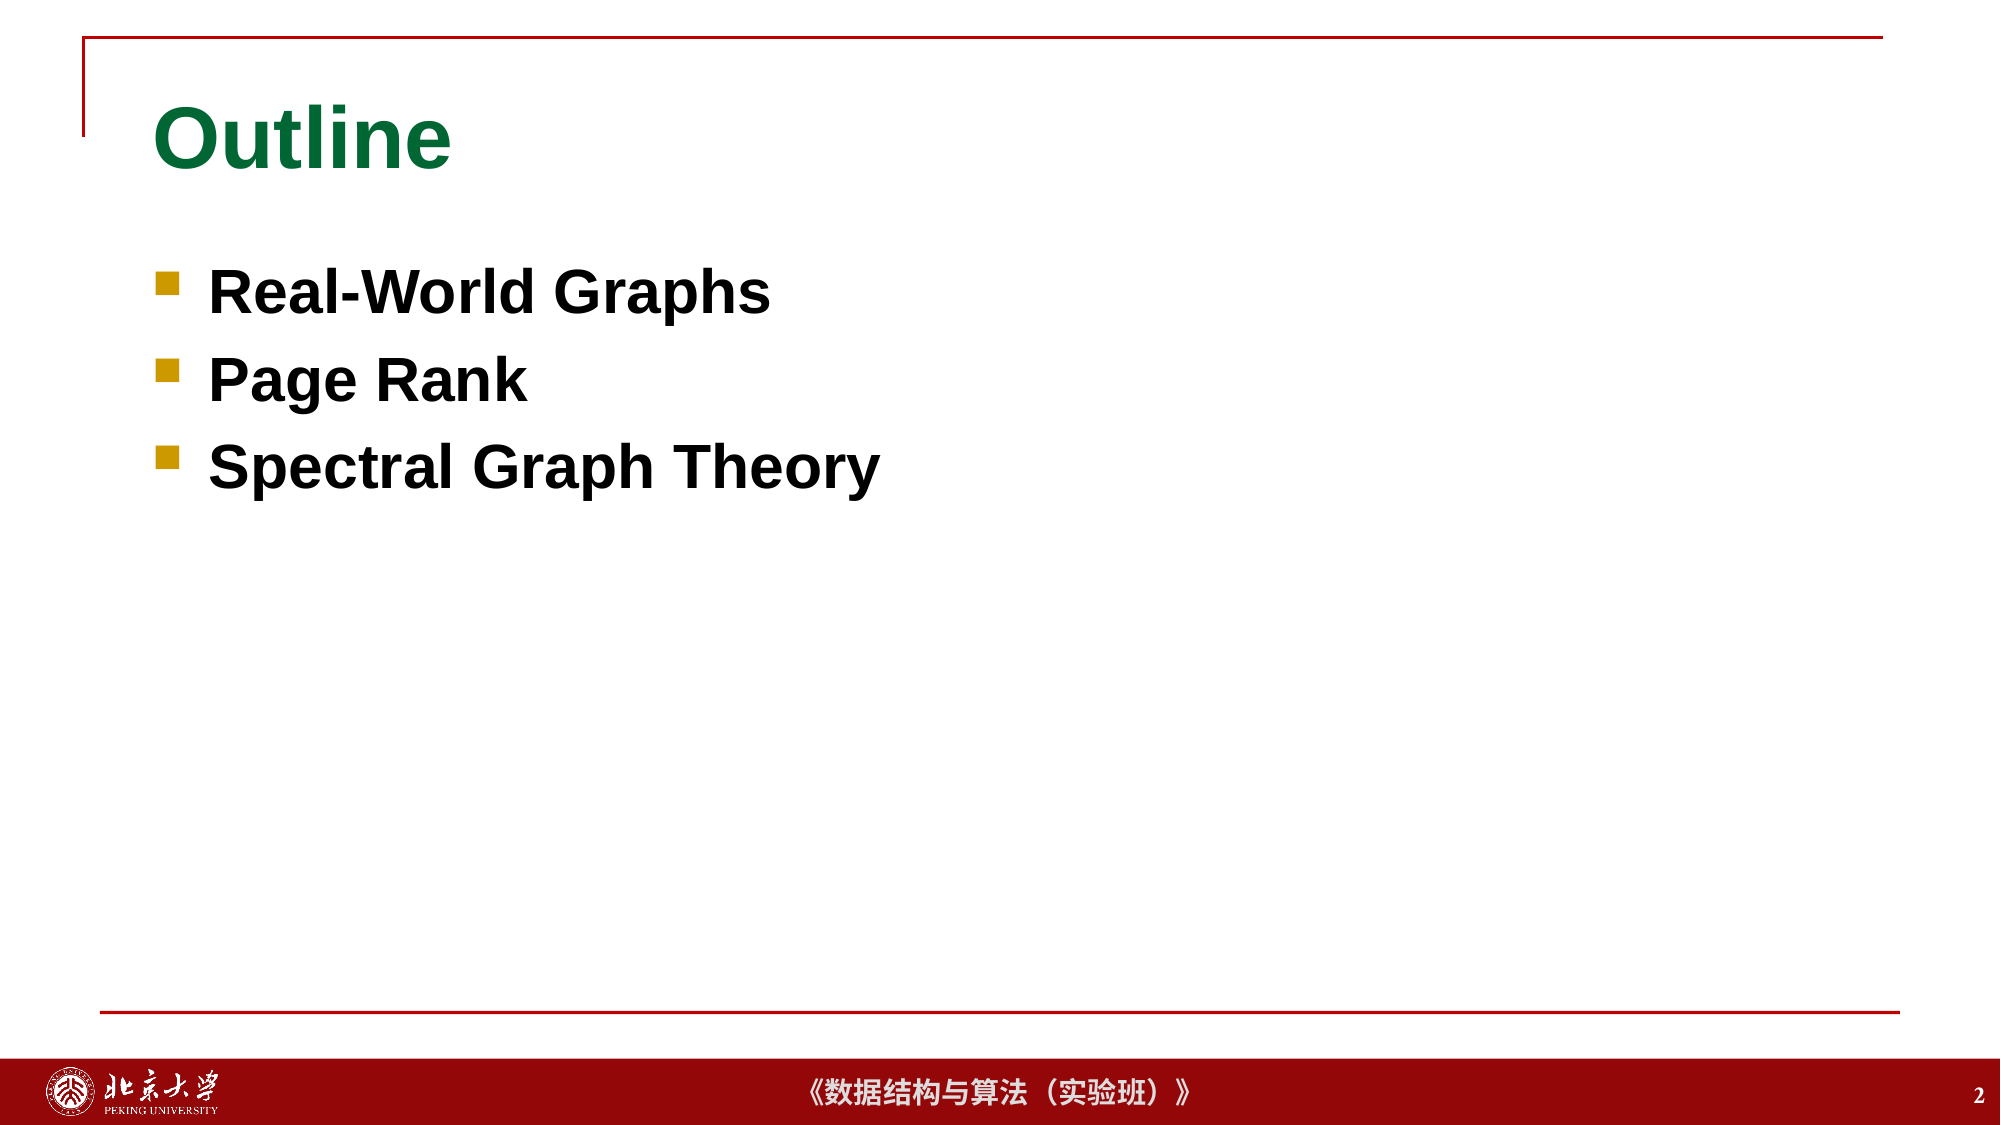

# Outline
Real-World Graphs
Page Rank
Spectral Graph Theory
2